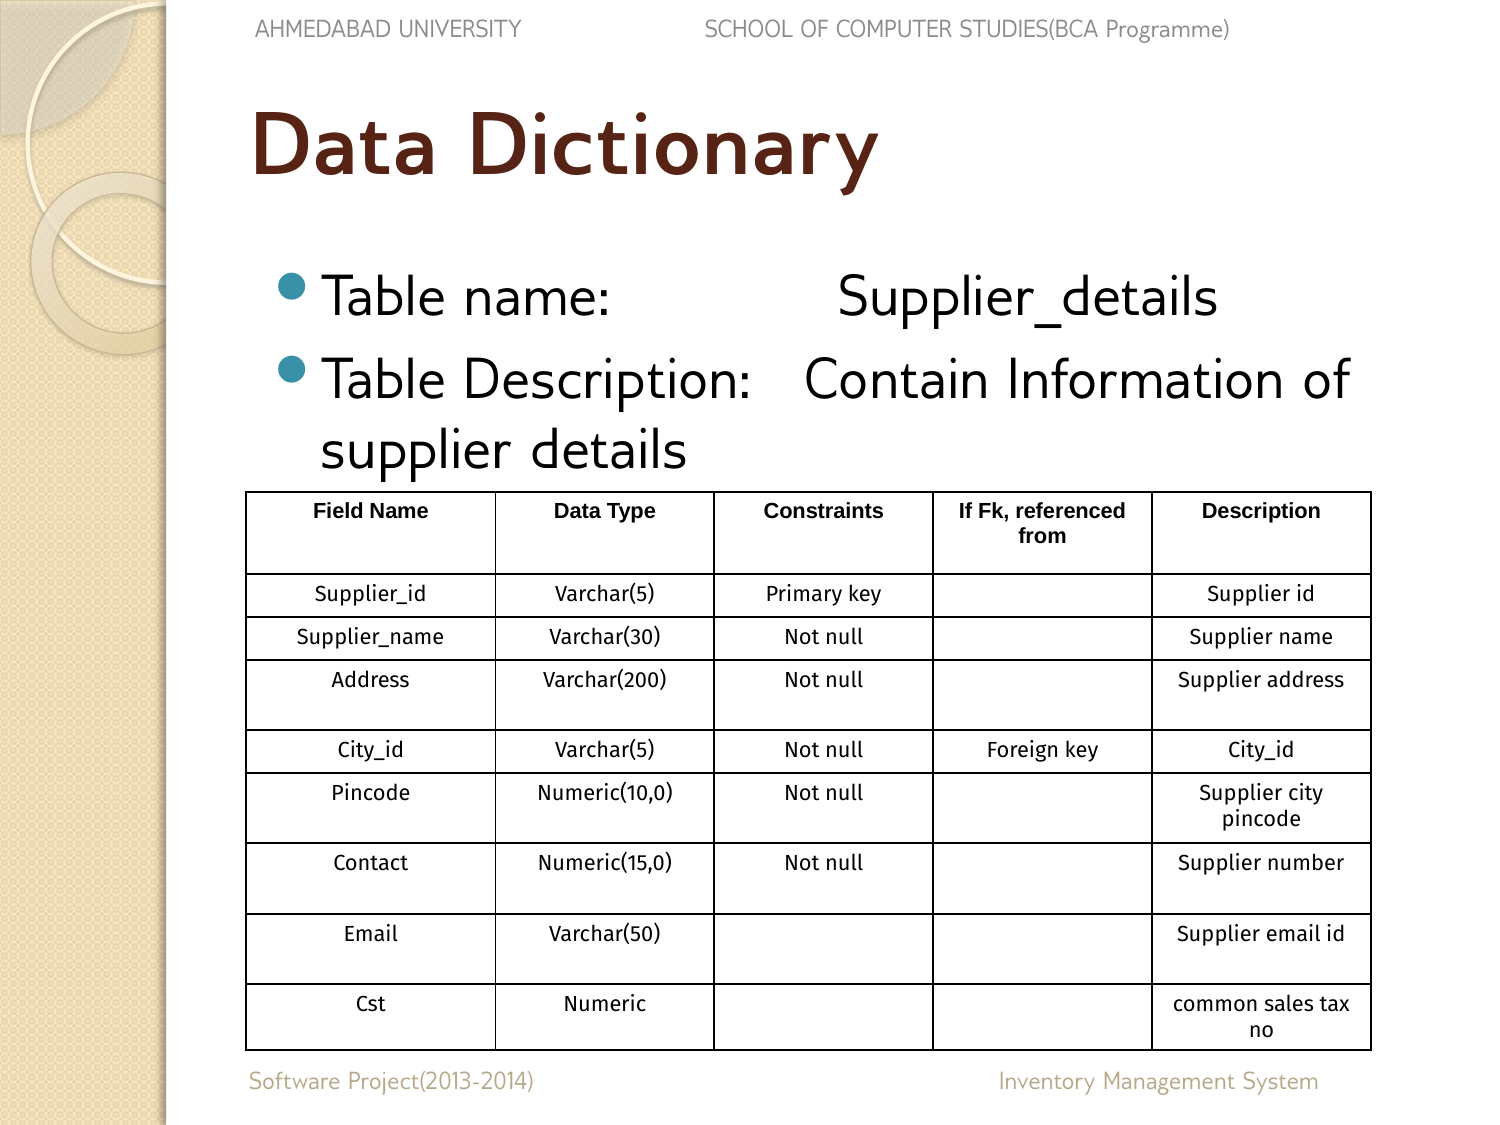

AHMEDABAD UNIVERSITY		SCHOOL OF COMPUTER STUDIES(BCA Programme)
# Data Dictionary
Table name:             Supplier_details
Table Description:   Contain Information of supplier details

| Field Name | Data Type | Constraints | If Fk, referenced from | Description |
| --- | --- | --- | --- | --- |
| Supplier\_id | Varchar(5) | Primary key |  | Supplier id |
| Supplier\_name | Varchar(30) | Not null |  | Supplier name |
| Address | Varchar(200) | Not null |  | Supplier address |
| City\_id | Varchar(5) | Not null | Foreign key | City\_id |
| Pincode | Numeric(10,0) | Not null |  | Supplier city pincode |
| Contact | Numeric(15,0) | Not null |  | Supplier number |
| Email | Varchar(50) |  |  | Supplier email id |
| Cst | Numeric |  |  | common sales tax no |
Software Project(2013-2014)				Inventory Management System